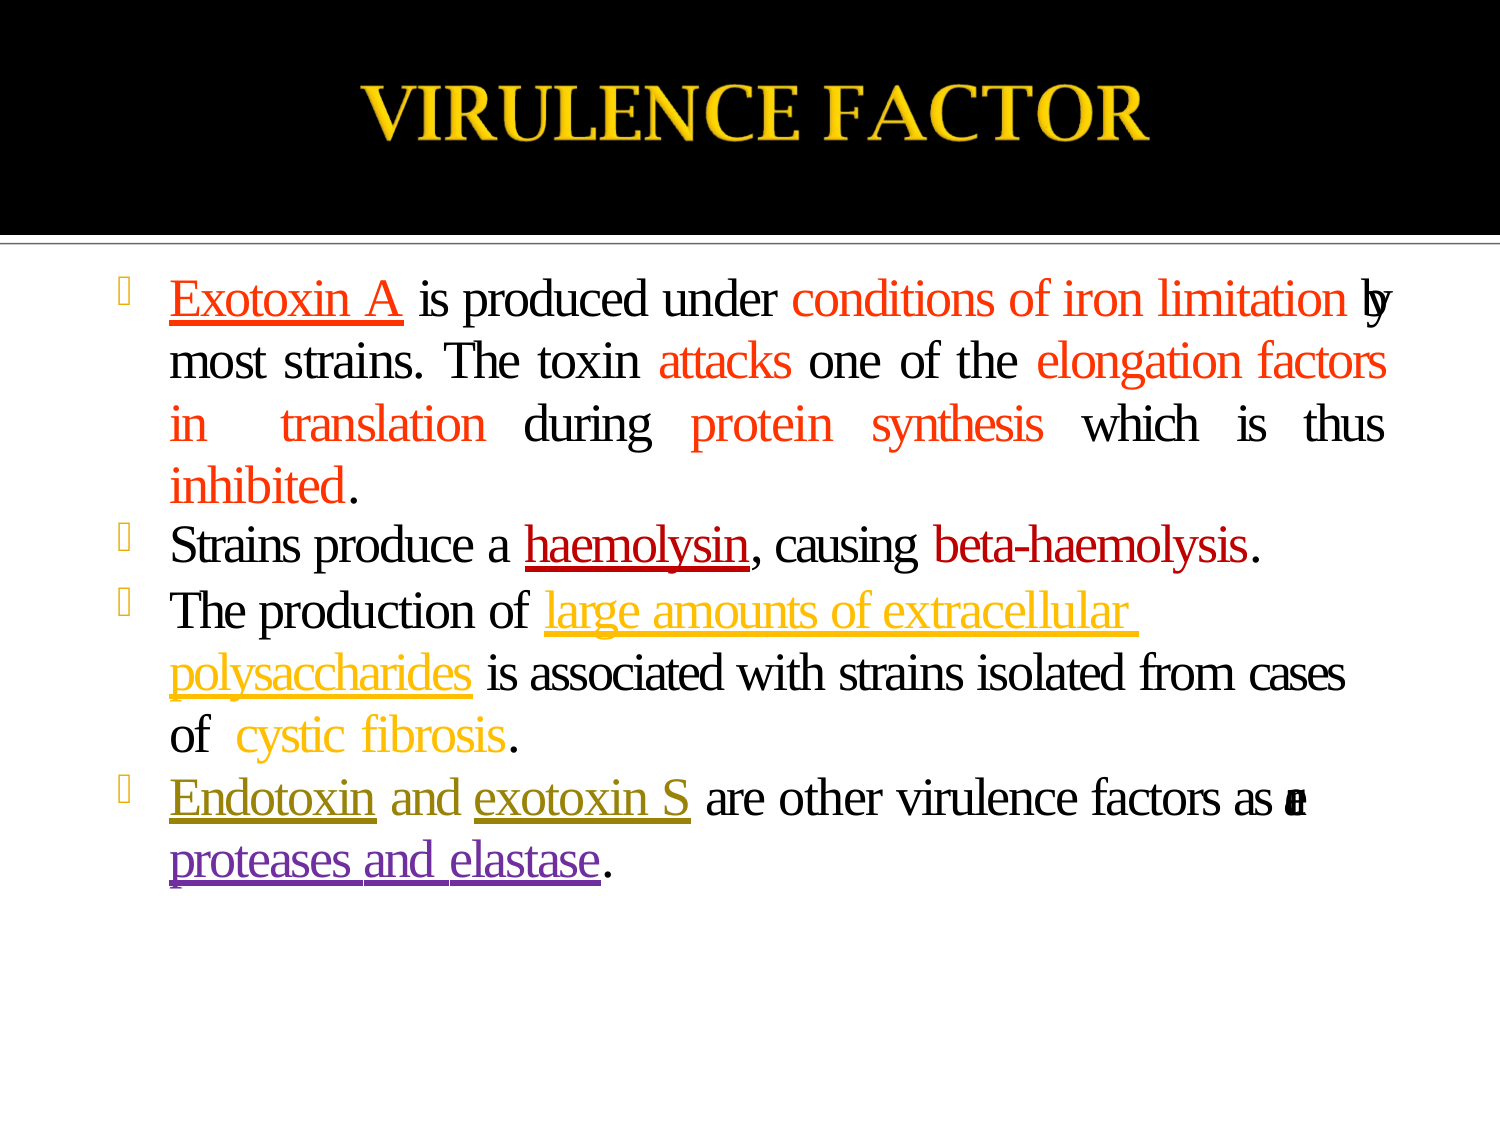

Exotoxin A is produced under conditions of iron limitation by  most strains. The toxin attacks one of the elongation factors in  translation during protein synthesis which is thus inhibited.
Strains produce a haemolysin, causing beta-haemolysis.
The production of large amounts of extracellular  polysaccharides is associated with strains isolated from cases of  cystic fibrosis.
Endotoxin and exotoxin S are other virulence factors as are  proteases and elastase.